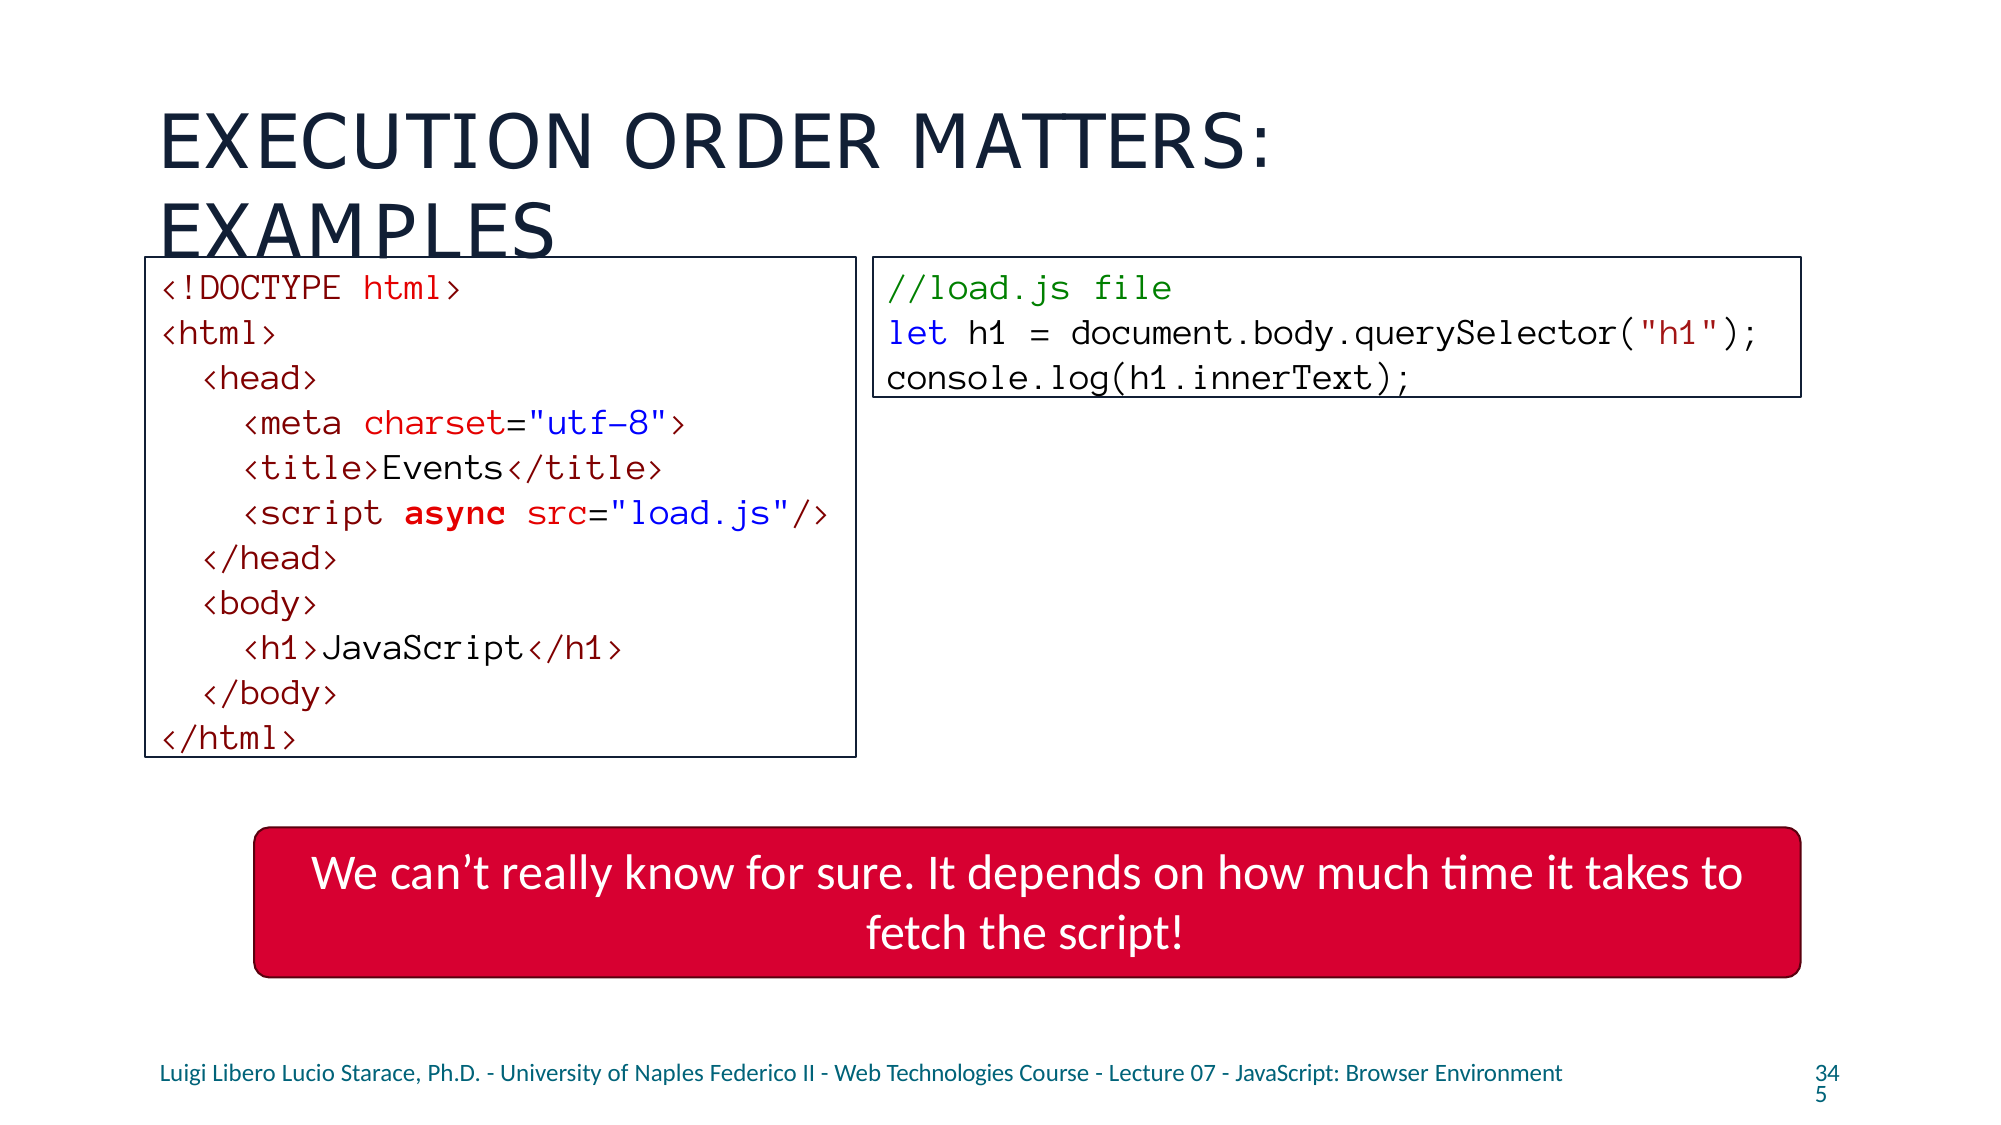

# EXECUTION ORDER MATTERS: EXAMPLES
<!DOCTYPE html>
<html>
<head>
<meta charset="utf-8">
<title>Events</title>
<script async src="load.js"/>
</head>
<body>
<h1>JavaScript</h1>
</body>
</html>
//load.js file
let h1 = document.body.querySelector("h1");
console.log(h1.innerText);

We can’t really know for sure. It depends on how much time it takes to fetch the script!
Luigi Libero Lucio Starace, Ph.D. - University of Naples Federico II - Web Technologies Course - Lecture 07 - JavaScript: Browser Environment
345